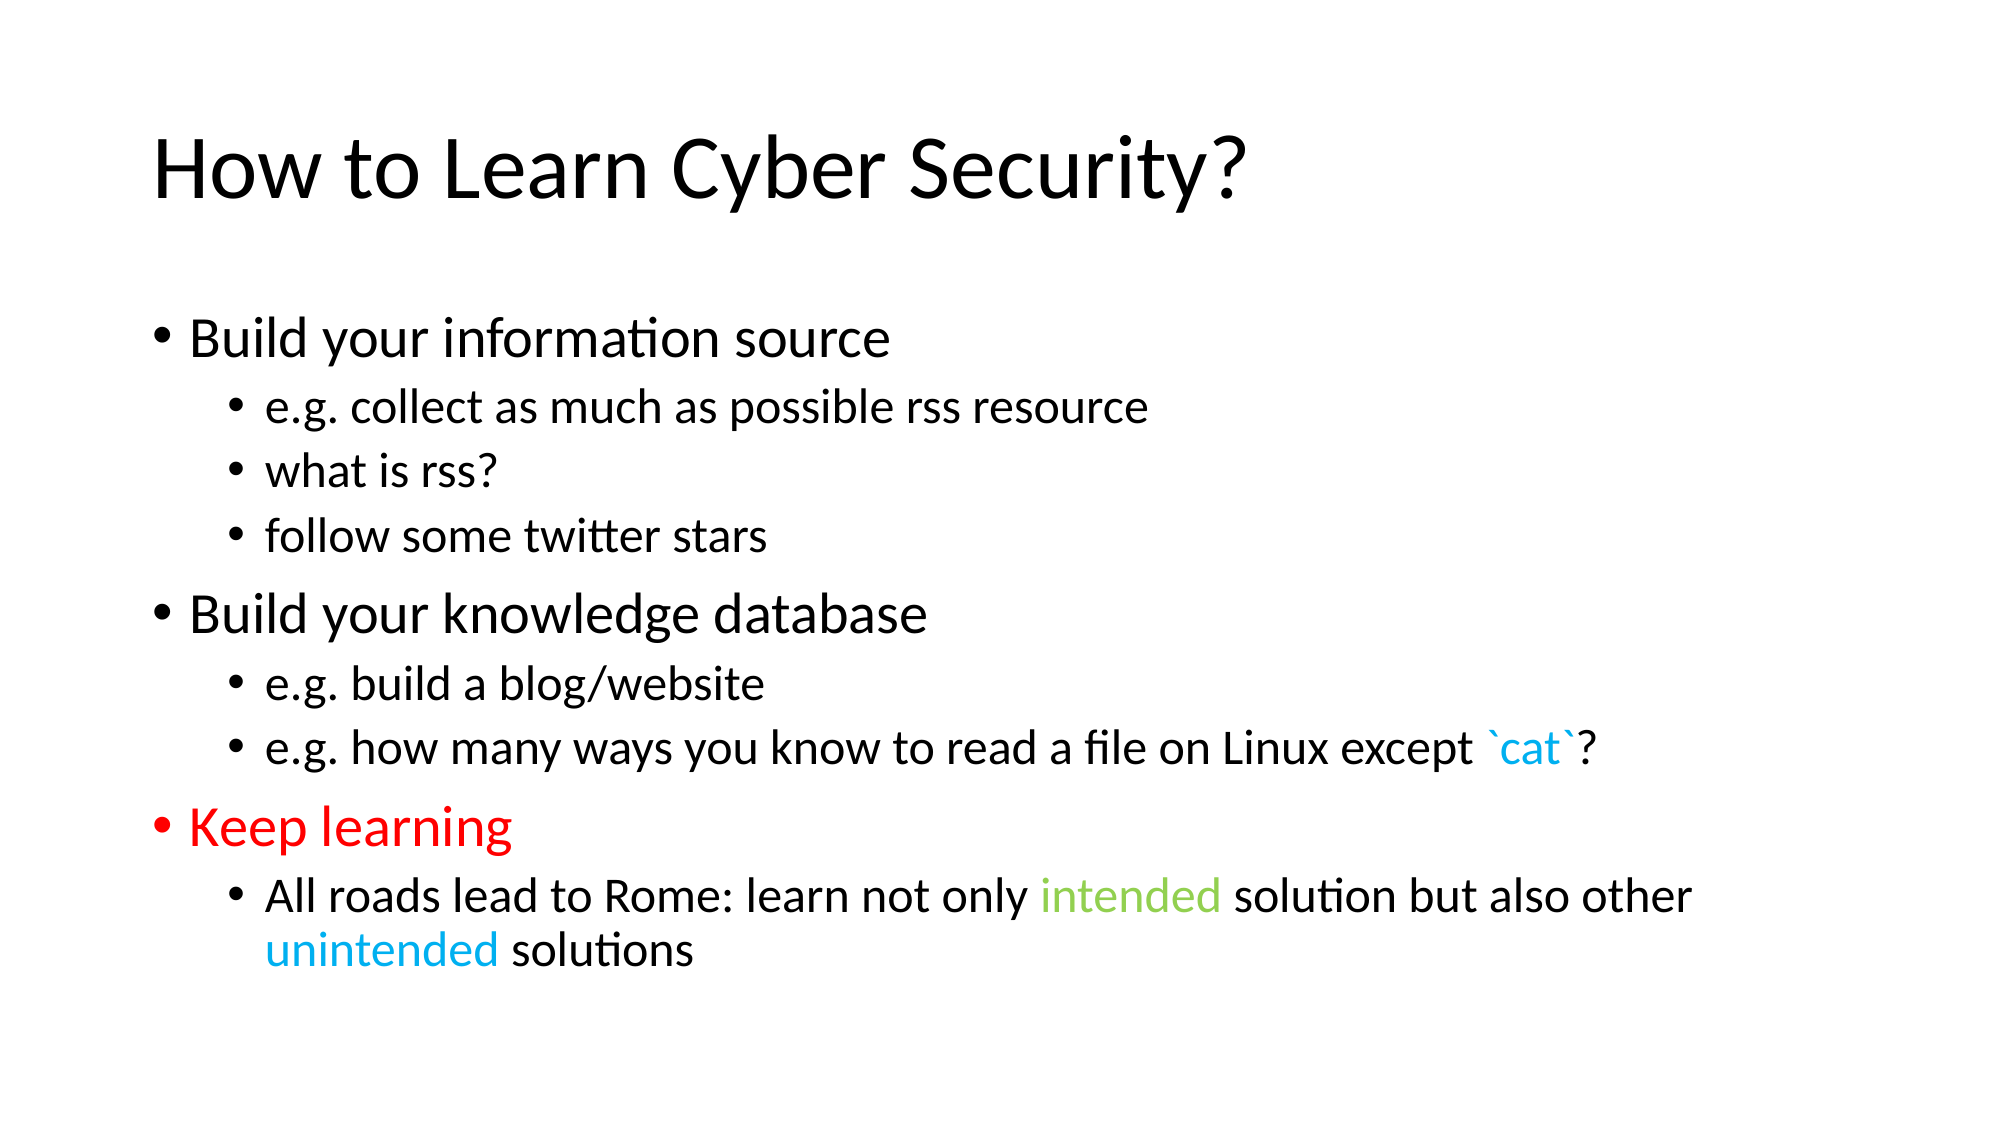

# How to Learn Cyber Security?
Build your information source
e.g. collect as much as possible rss resource
what is rss?
follow some twitter stars
Build your knowledge database
e.g. build a blog/website
e.g. how many ways you know to read a file on Linux except `cat`?
Keep learning
All roads lead to Rome: learn not only intended solution but also other unintended solutions